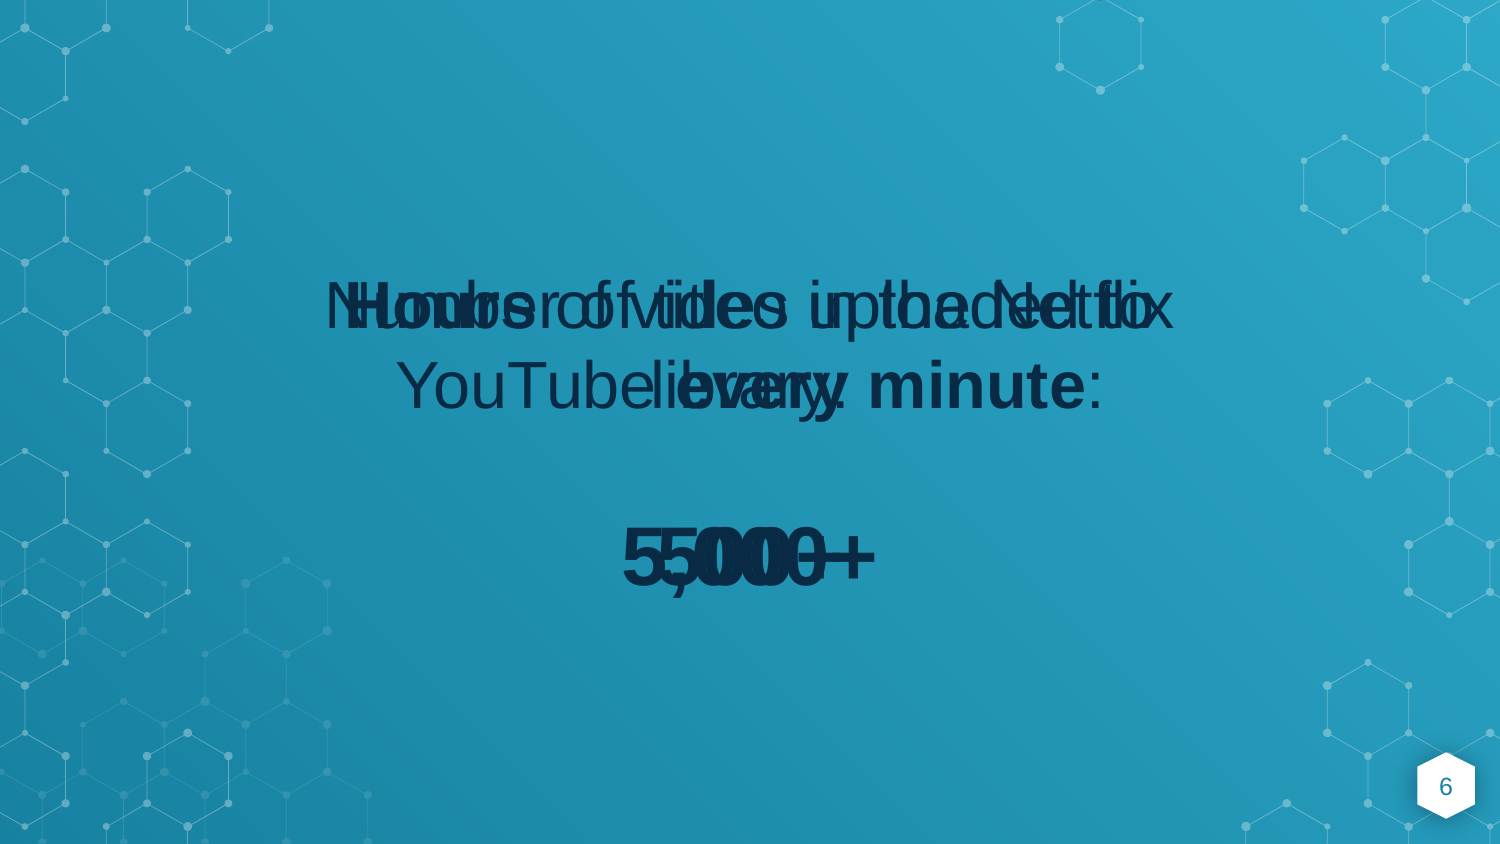

Number of titles in the Netflix library:
5,000+
Hours of video uploaded to YouTube every minute:
500+
6